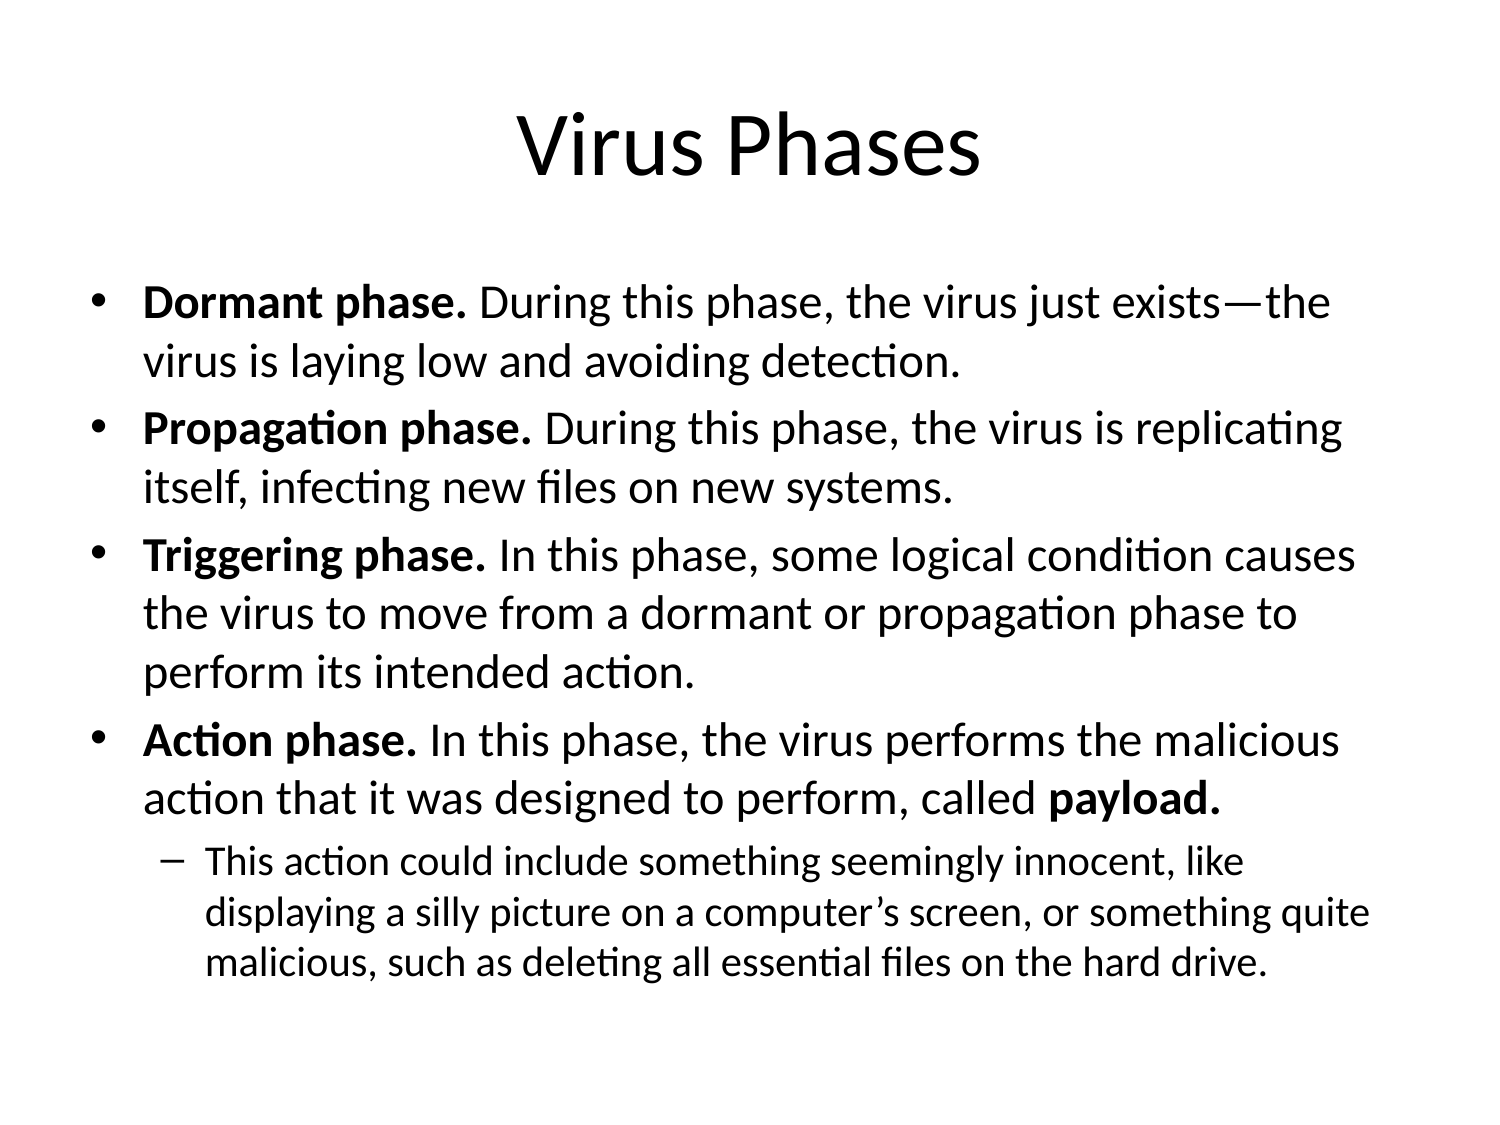

# Virus Phases
Dormant phase. During this phase, the virus just exists—the virus is laying low and avoiding detection.
Propagation phase. During this phase, the virus is replicating itself, infecting new files on new systems.
Triggering phase. In this phase, some logical condition causes the virus to move from a dormant or propagation phase to perform its intended action.
Action phase. In this phase, the virus performs the malicious action that it was designed to perform, called payload.
This action could include something seemingly innocent, like displaying a silly picture on a computer’s screen, or something quite malicious, such as deleting all essential files on the hard drive.